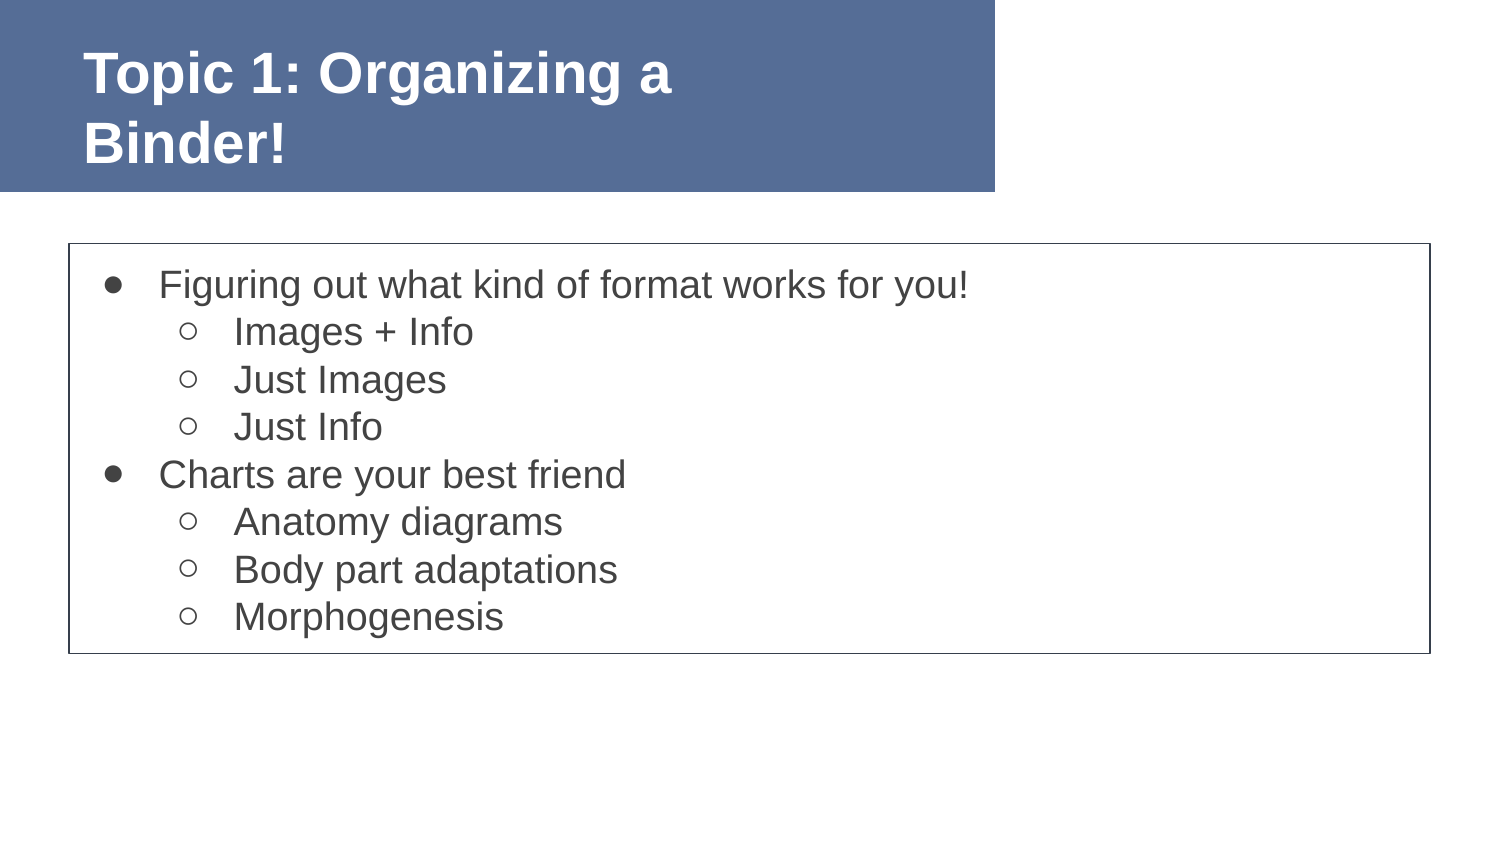

Topic 1: Organizing a Binder!
Figuring out what kind of format works for you!
Images + Info
Just Images
Just Info
Charts are your best friend
Anatomy diagrams
Body part adaptations
Morphogenesis